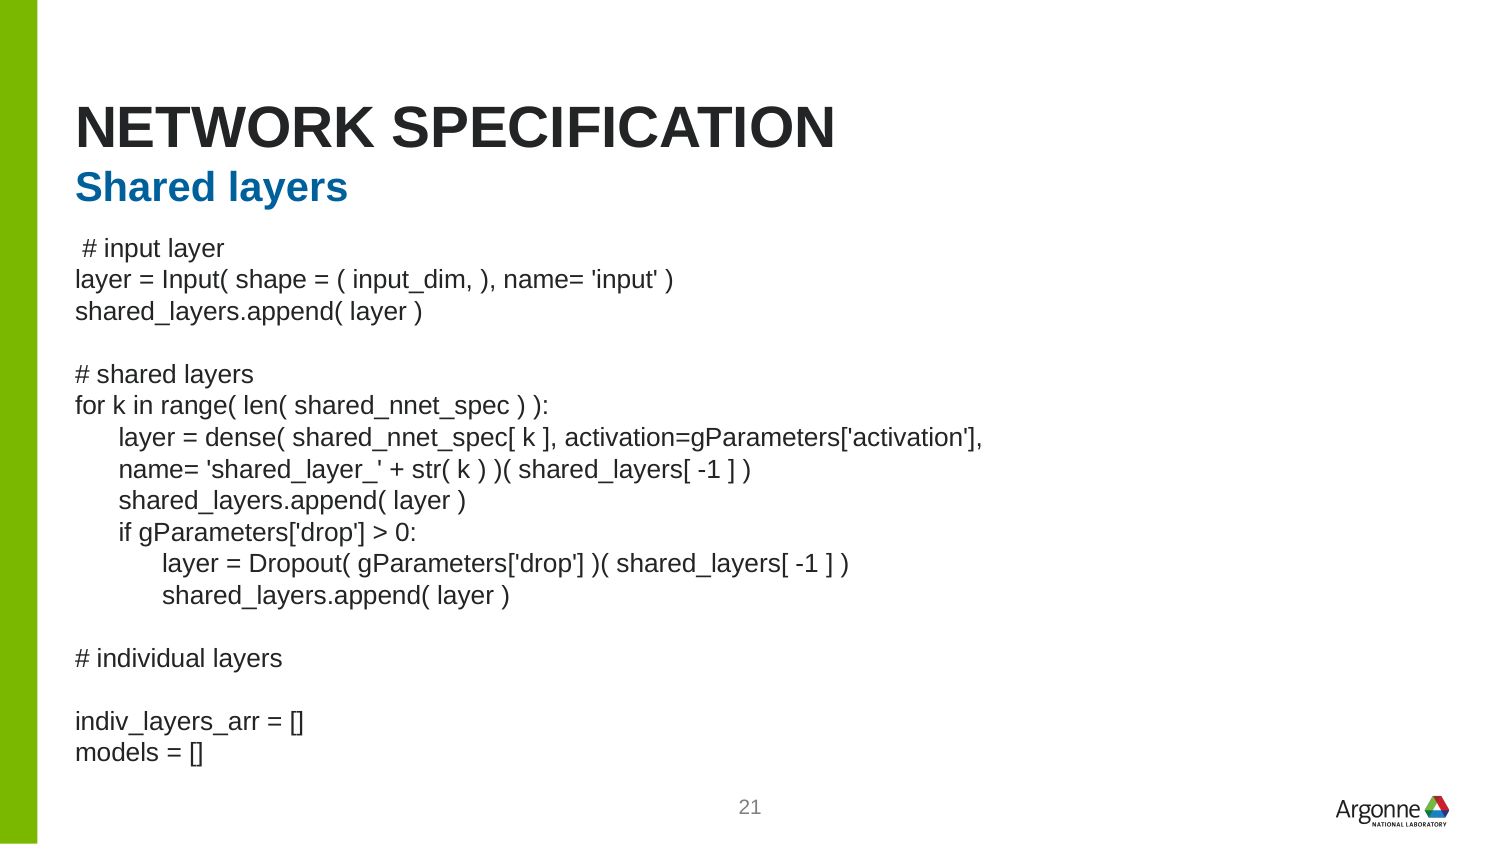

# Network specification
Shared layers
 # input layer
layer = Input( shape = ( input_dim, ), name= 'input' )
shared_layers.append( layer )

# shared layers
for k in range( len( shared_nnet_spec ) ):
      layer = dense( shared_nnet_spec[ k ], activation=gParameters['activation'],
      name= 'shared_layer_' + str( k ) )( shared_layers[ -1 ] )
      shared_layers.append( layer )
      if gParameters['drop'] > 0:
            layer = Dropout( gParameters['drop'] )( shared_layers[ -1 ] )
            shared_layers.append( layer )

# individual layers

indiv_layers_arr = []
models = []
21